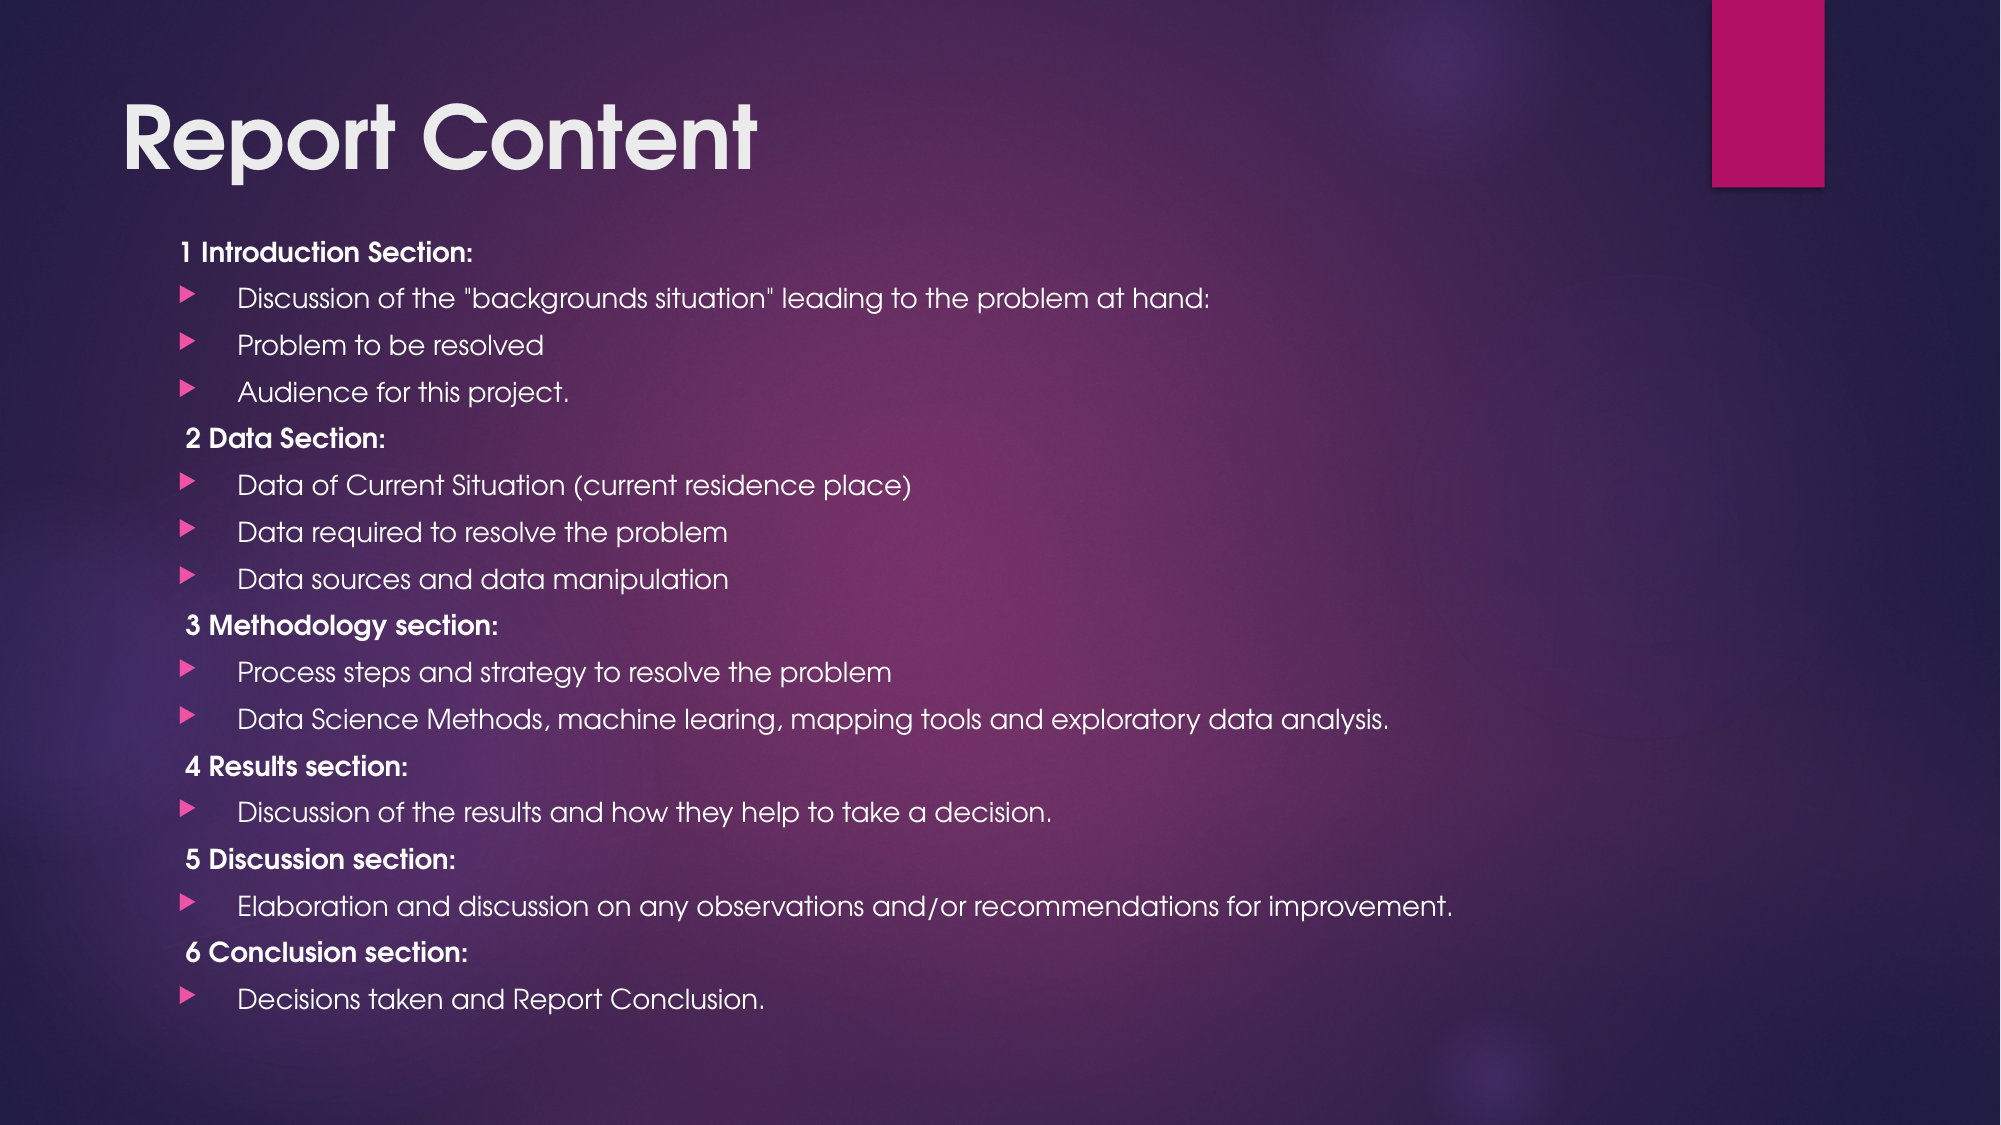

# Report Content
1 Introduction Section:
Discussion of the "backgrounds situation" leading to the problem at hand:
Problem to be resolved
Audience for this project.
 2 Data Section:
Data of Current Situation (current residence place)
Data required to resolve the problem
Data sources and data manipulation
 3 Methodology section:
Process steps and strategy to resolve the problem
Data Science Methods, machine learing, mapping tools and exploratory data analysis.
 4 Results section:
Discussion of the results and how they help to take a decision.
 5 Discussion section:
Elaboration and discussion on any observations and/or recommendations for improvement.
 6 Conclusion section:
Decisions taken and Report Conclusion.